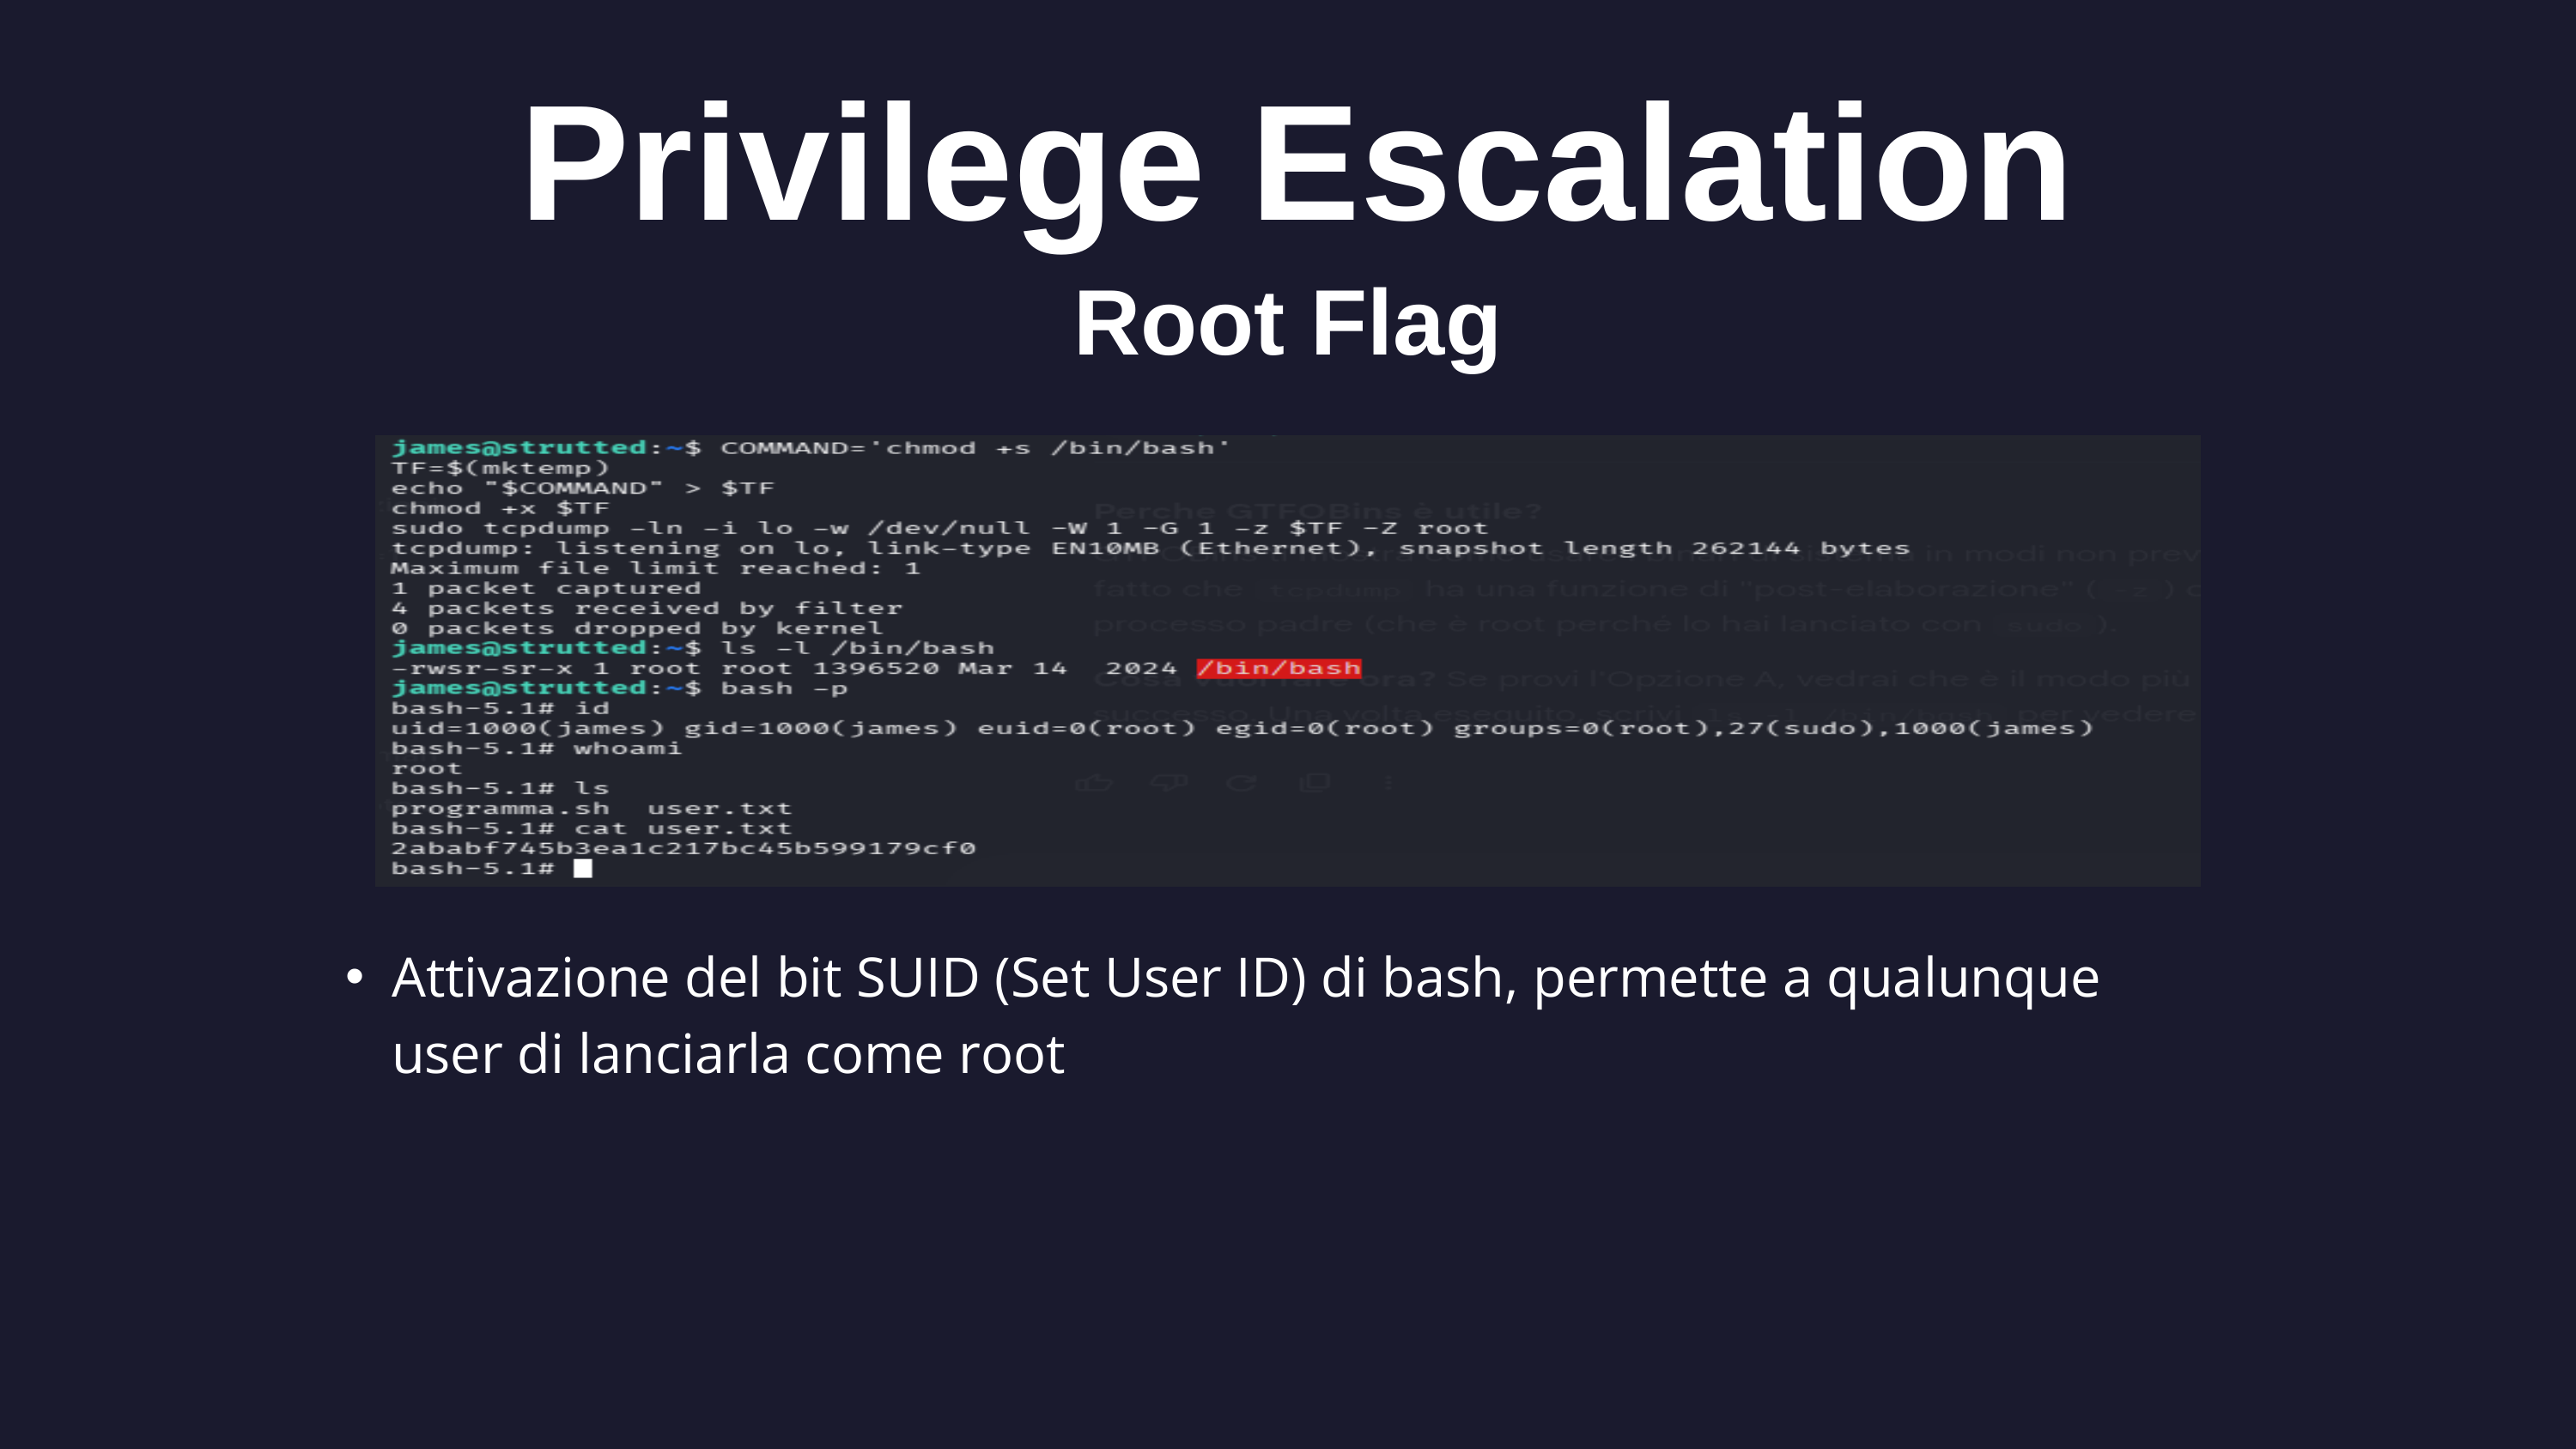

Privilege Escalation
Root Flag

Attivazione del bit SUID (Set User ID) di bash, permette a qualunque user di lanciarla come root